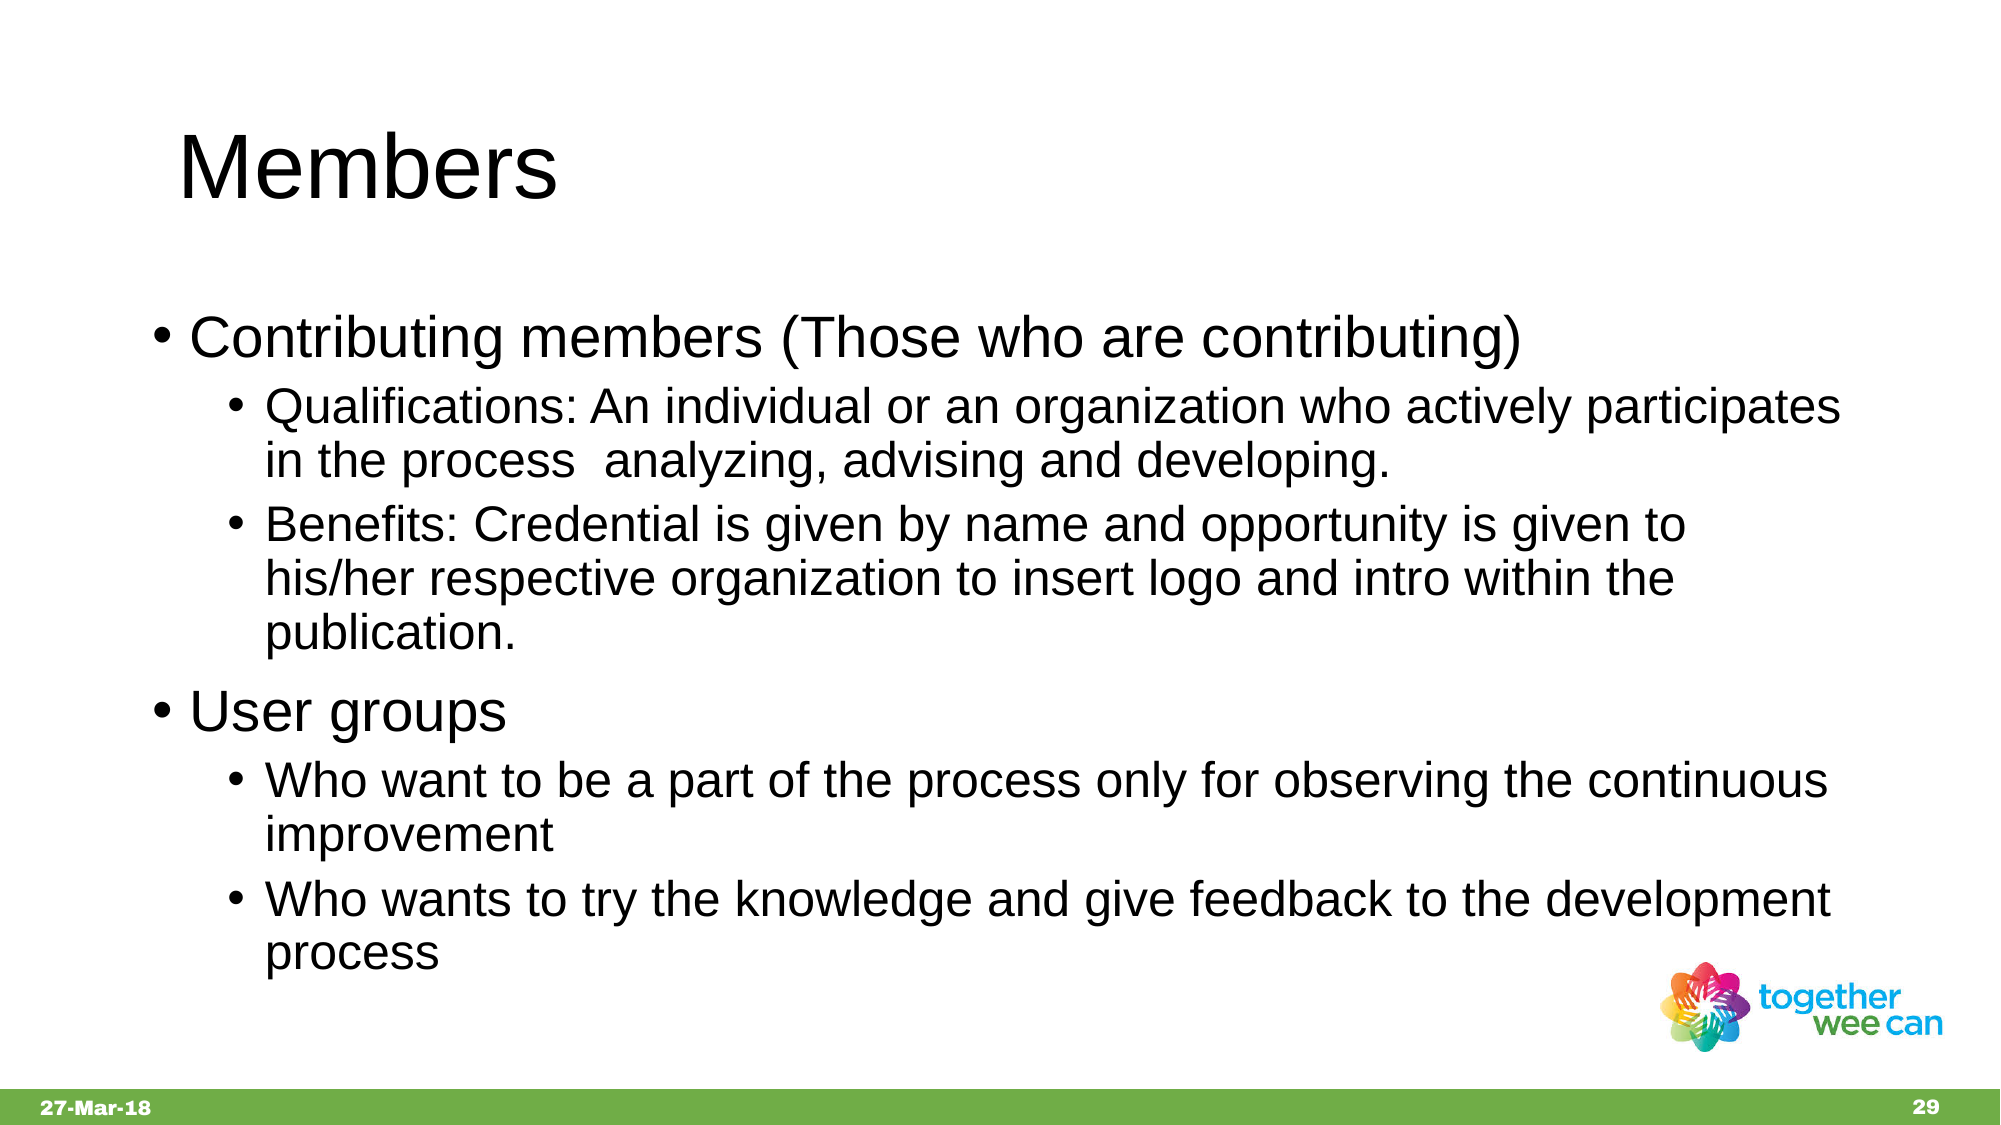

# Members
Contributing members (Those who are contributing)
Qualifications: An individual or an organization who actively participates in the process  analyzing, advising and developing.
Benefits: Credential is given by name and opportunity is given to his/her respective organization to insert logo and intro within the publication.
User groups
Who want to be a part of the process only for observing the continuous improvement
Who wants to try the knowledge and give feedback to the development process

29
27-Mar-18